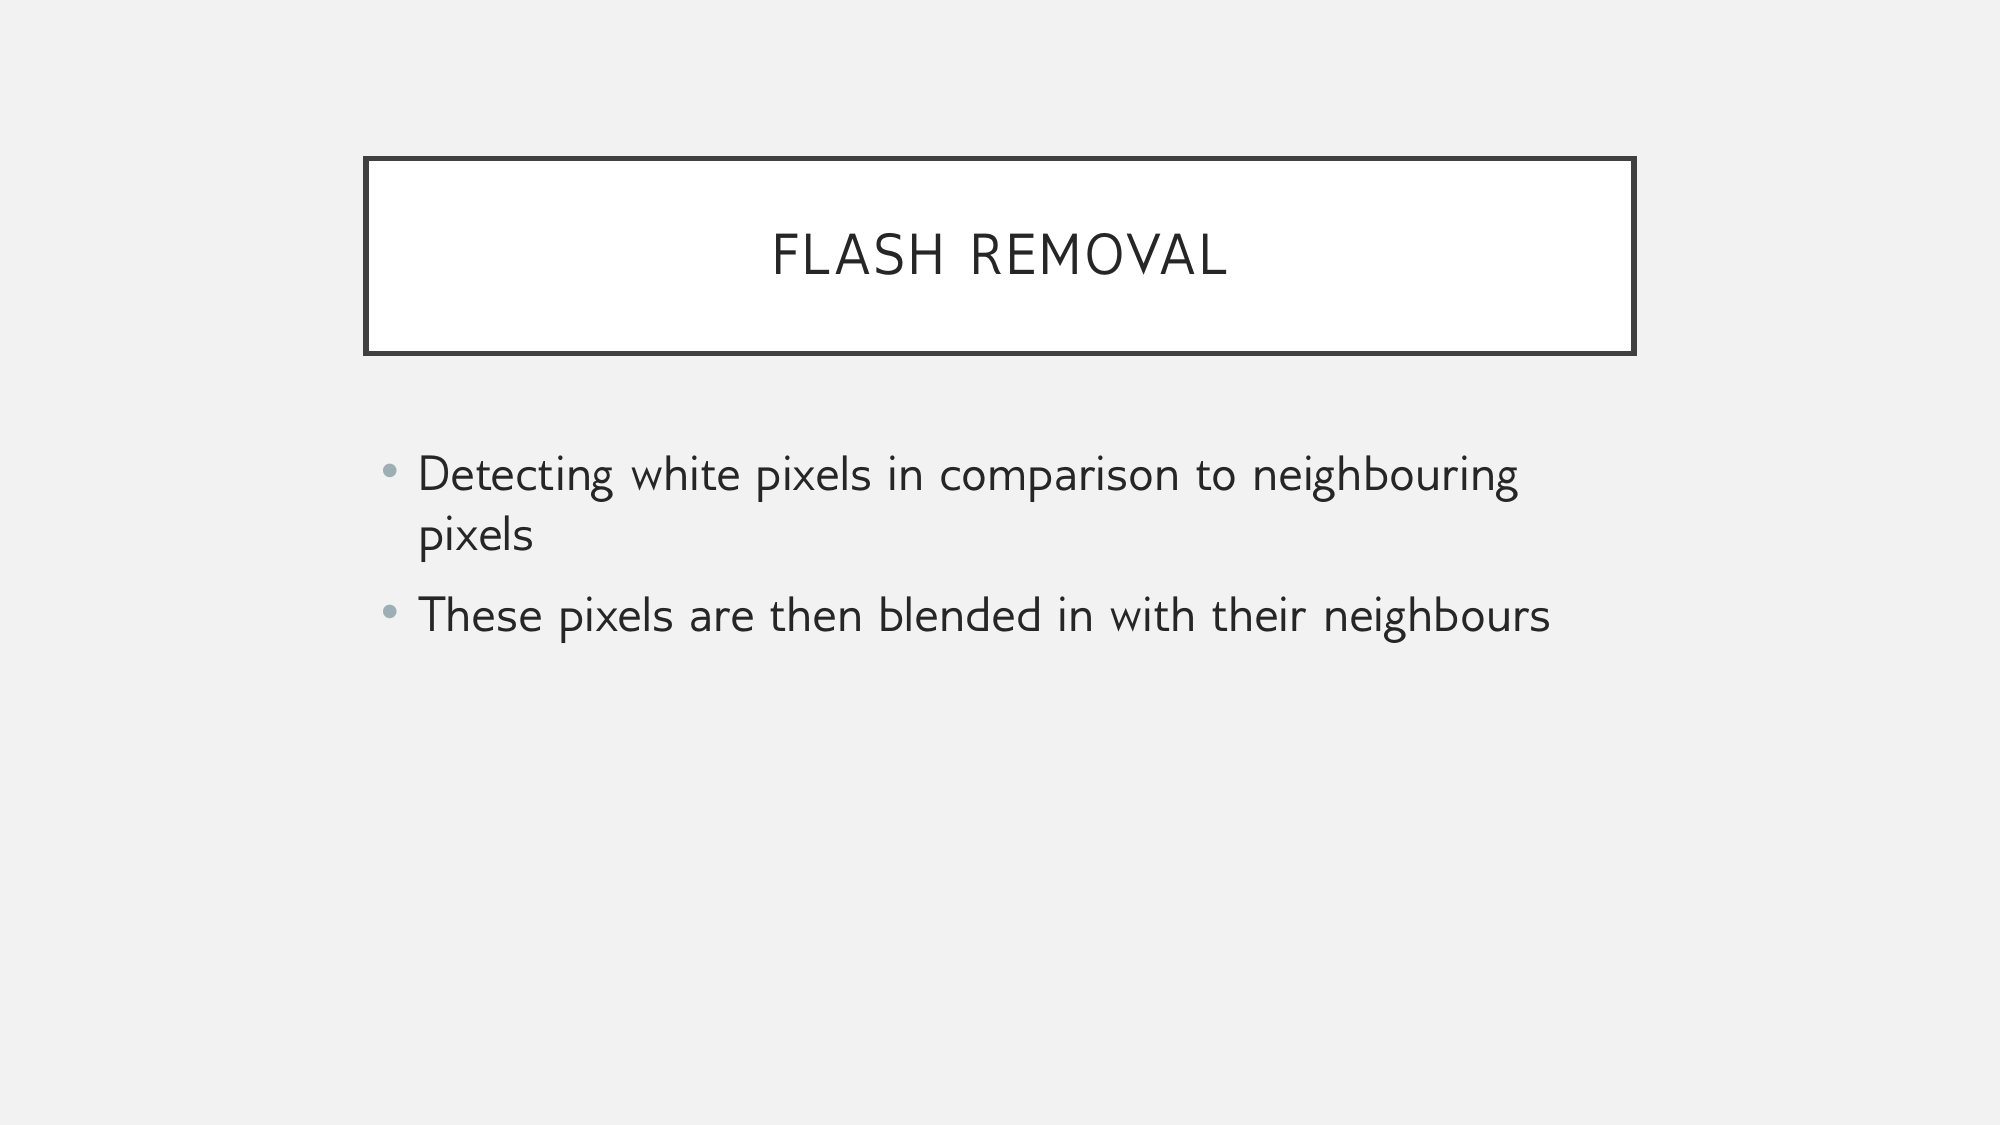

# Flash removal
Detecting white pixels in comparison to neighbouring pixels
These pixels are then blended in with their neighbours